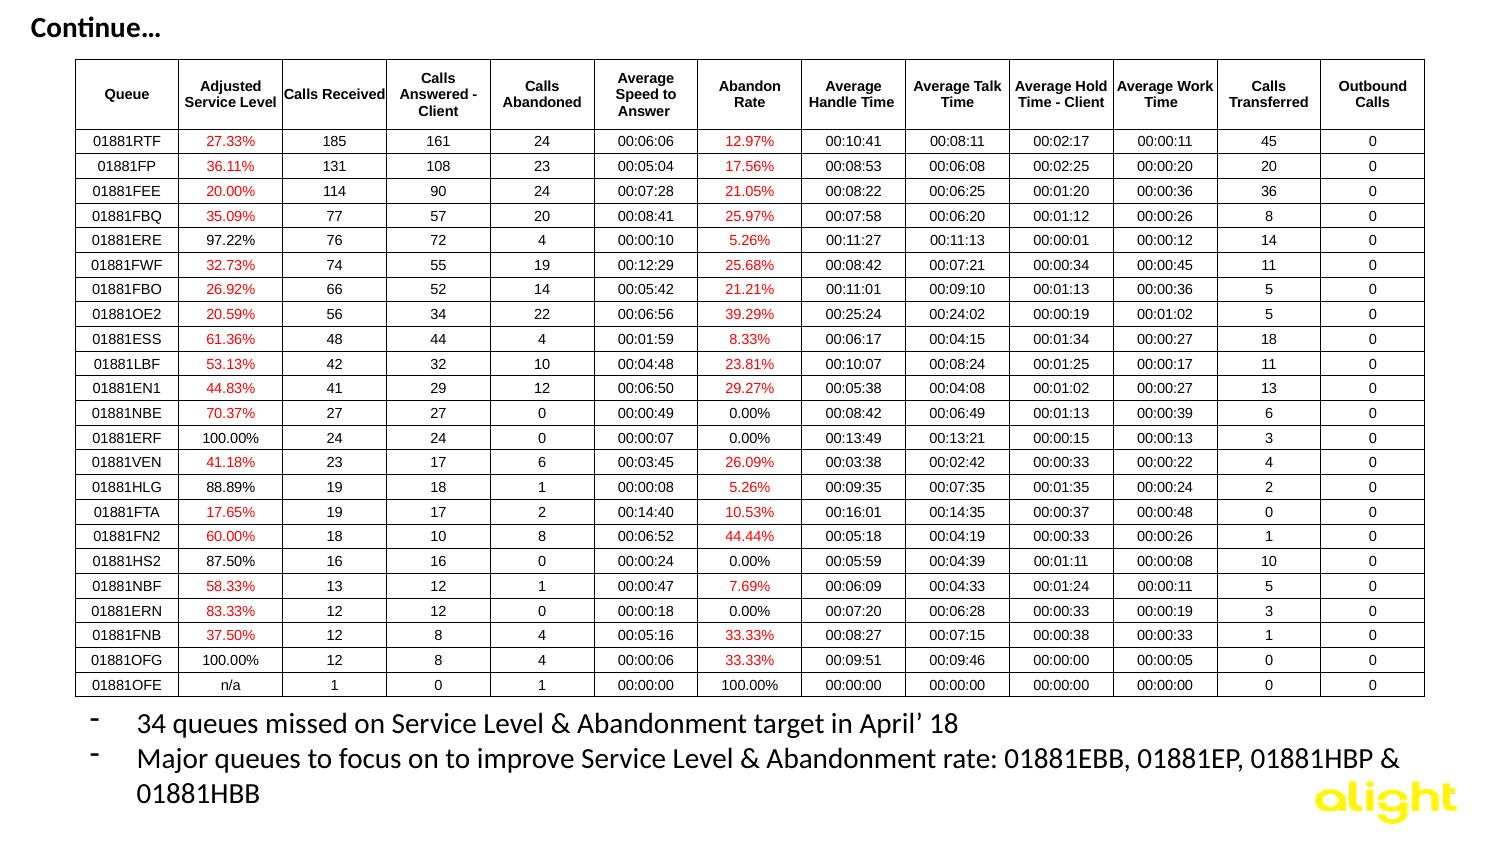

Continue…
| Queue | Adjusted Service Level | Calls Received | Calls Answered - Client | Calls Abandoned | Average Speed to Answer | Abandon Rate | Average Handle Time | Average Talk Time | Average Hold Time - Client | Average Work Time | Calls Transferred | Outbound Calls |
| --- | --- | --- | --- | --- | --- | --- | --- | --- | --- | --- | --- | --- |
| 01881RTF | 27.33% | 185 | 161 | 24 | 00:06:06 | 12.97% | 00:10:41 | 00:08:11 | 00:02:17 | 00:00:11 | 45 | 0 |
| 01881FP | 36.11% | 131 | 108 | 23 | 00:05:04 | 17.56% | 00:08:53 | 00:06:08 | 00:02:25 | 00:00:20 | 20 | 0 |
| 01881FEE | 20.00% | 114 | 90 | 24 | 00:07:28 | 21.05% | 00:08:22 | 00:06:25 | 00:01:20 | 00:00:36 | 36 | 0 |
| 01881FBQ | 35.09% | 77 | 57 | 20 | 00:08:41 | 25.97% | 00:07:58 | 00:06:20 | 00:01:12 | 00:00:26 | 8 | 0 |
| 01881ERE | 97.22% | 76 | 72 | 4 | 00:00:10 | 5.26% | 00:11:27 | 00:11:13 | 00:00:01 | 00:00:12 | 14 | 0 |
| 01881FWF | 32.73% | 74 | 55 | 19 | 00:12:29 | 25.68% | 00:08:42 | 00:07:21 | 00:00:34 | 00:00:45 | 11 | 0 |
| 01881FBO | 26.92% | 66 | 52 | 14 | 00:05:42 | 21.21% | 00:11:01 | 00:09:10 | 00:01:13 | 00:00:36 | 5 | 0 |
| 01881OE2 | 20.59% | 56 | 34 | 22 | 00:06:56 | 39.29% | 00:25:24 | 00:24:02 | 00:00:19 | 00:01:02 | 5 | 0 |
| 01881ESS | 61.36% | 48 | 44 | 4 | 00:01:59 | 8.33% | 00:06:17 | 00:04:15 | 00:01:34 | 00:00:27 | 18 | 0 |
| 01881LBF | 53.13% | 42 | 32 | 10 | 00:04:48 | 23.81% | 00:10:07 | 00:08:24 | 00:01:25 | 00:00:17 | 11 | 0 |
| 01881EN1 | 44.83% | 41 | 29 | 12 | 00:06:50 | 29.27% | 00:05:38 | 00:04:08 | 00:01:02 | 00:00:27 | 13 | 0 |
| 01881NBE | 70.37% | 27 | 27 | 0 | 00:00:49 | 0.00% | 00:08:42 | 00:06:49 | 00:01:13 | 00:00:39 | 6 | 0 |
| 01881ERF | 100.00% | 24 | 24 | 0 | 00:00:07 | 0.00% | 00:13:49 | 00:13:21 | 00:00:15 | 00:00:13 | 3 | 0 |
| 01881VEN | 41.18% | 23 | 17 | 6 | 00:03:45 | 26.09% | 00:03:38 | 00:02:42 | 00:00:33 | 00:00:22 | 4 | 0 |
| 01881HLG | 88.89% | 19 | 18 | 1 | 00:00:08 | 5.26% | 00:09:35 | 00:07:35 | 00:01:35 | 00:00:24 | 2 | 0 |
| 01881FTA | 17.65% | 19 | 17 | 2 | 00:14:40 | 10.53% | 00:16:01 | 00:14:35 | 00:00:37 | 00:00:48 | 0 | 0 |
| 01881FN2 | 60.00% | 18 | 10 | 8 | 00:06:52 | 44.44% | 00:05:18 | 00:04:19 | 00:00:33 | 00:00:26 | 1 | 0 |
| 01881HS2 | 87.50% | 16 | 16 | 0 | 00:00:24 | 0.00% | 00:05:59 | 00:04:39 | 00:01:11 | 00:00:08 | 10 | 0 |
| 01881NBF | 58.33% | 13 | 12 | 1 | 00:00:47 | 7.69% | 00:06:09 | 00:04:33 | 00:01:24 | 00:00:11 | 5 | 0 |
| 01881ERN | 83.33% | 12 | 12 | 0 | 00:00:18 | 0.00% | 00:07:20 | 00:06:28 | 00:00:33 | 00:00:19 | 3 | 0 |
| 01881FNB | 37.50% | 12 | 8 | 4 | 00:05:16 | 33.33% | 00:08:27 | 00:07:15 | 00:00:38 | 00:00:33 | 1 | 0 |
| 01881OFG | 100.00% | 12 | 8 | 4 | 00:00:06 | 33.33% | 00:09:51 | 00:09:46 | 00:00:00 | 00:00:05 | 0 | 0 |
| 01881OFE | n/a | 1 | 0 | 1 | 00:00:00 | 100.00% | 00:00:00 | 00:00:00 | 00:00:00 | 00:00:00 | 0 | 0 |
34 queues missed on Service Level & Abandonment target in April’ 18
Major queues to focus on to improve Service Level & Abandonment rate: 01881EBB, 01881EP, 01881HBP & 01881HBB